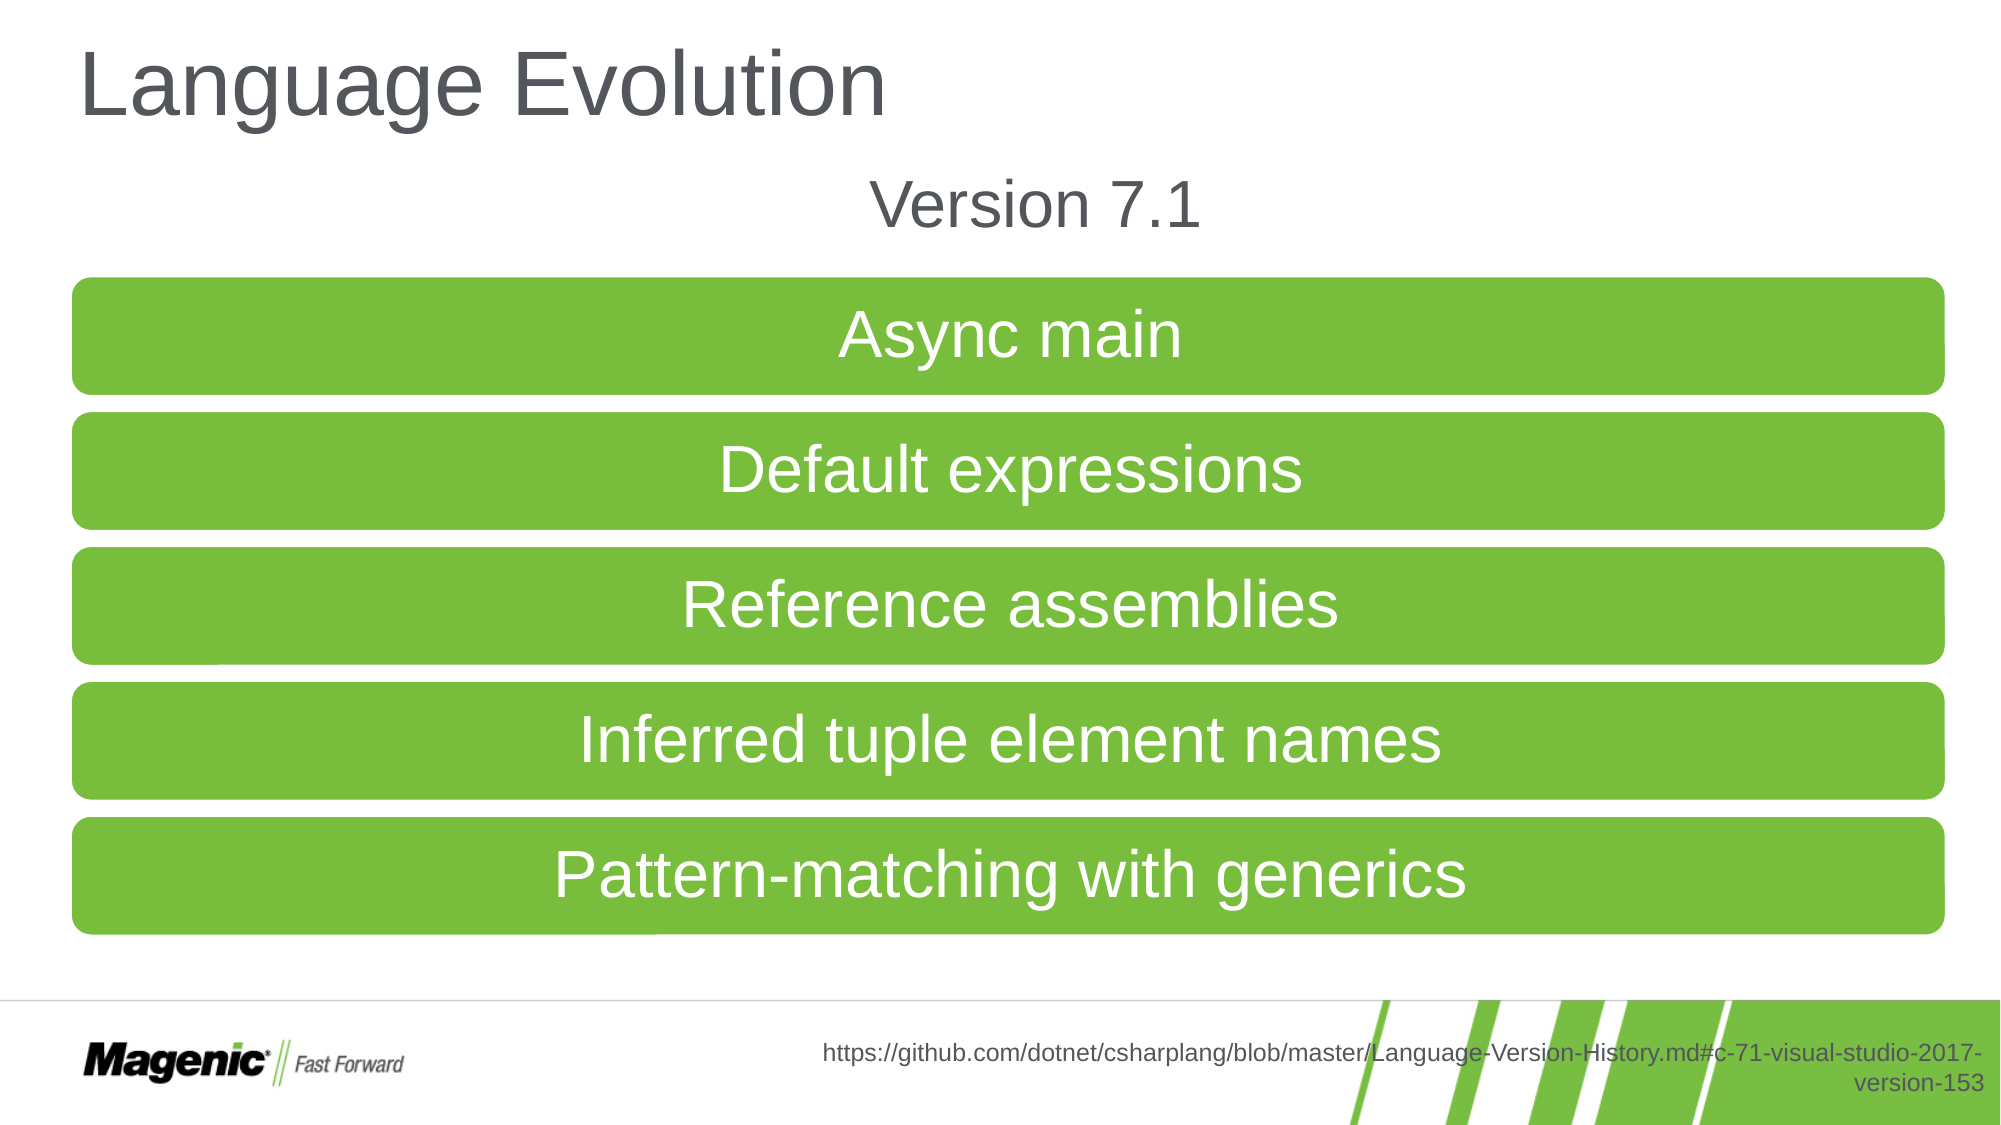

# Language Evolution
Version 7.1
Async main
Default expressions
Reference assemblies
Inferred tuple element names
Pattern-matching with generics
https://github.com/dotnet/csharplang/blob/master/Language-Version-History.md#c-71-visual-studio-2017-version-153